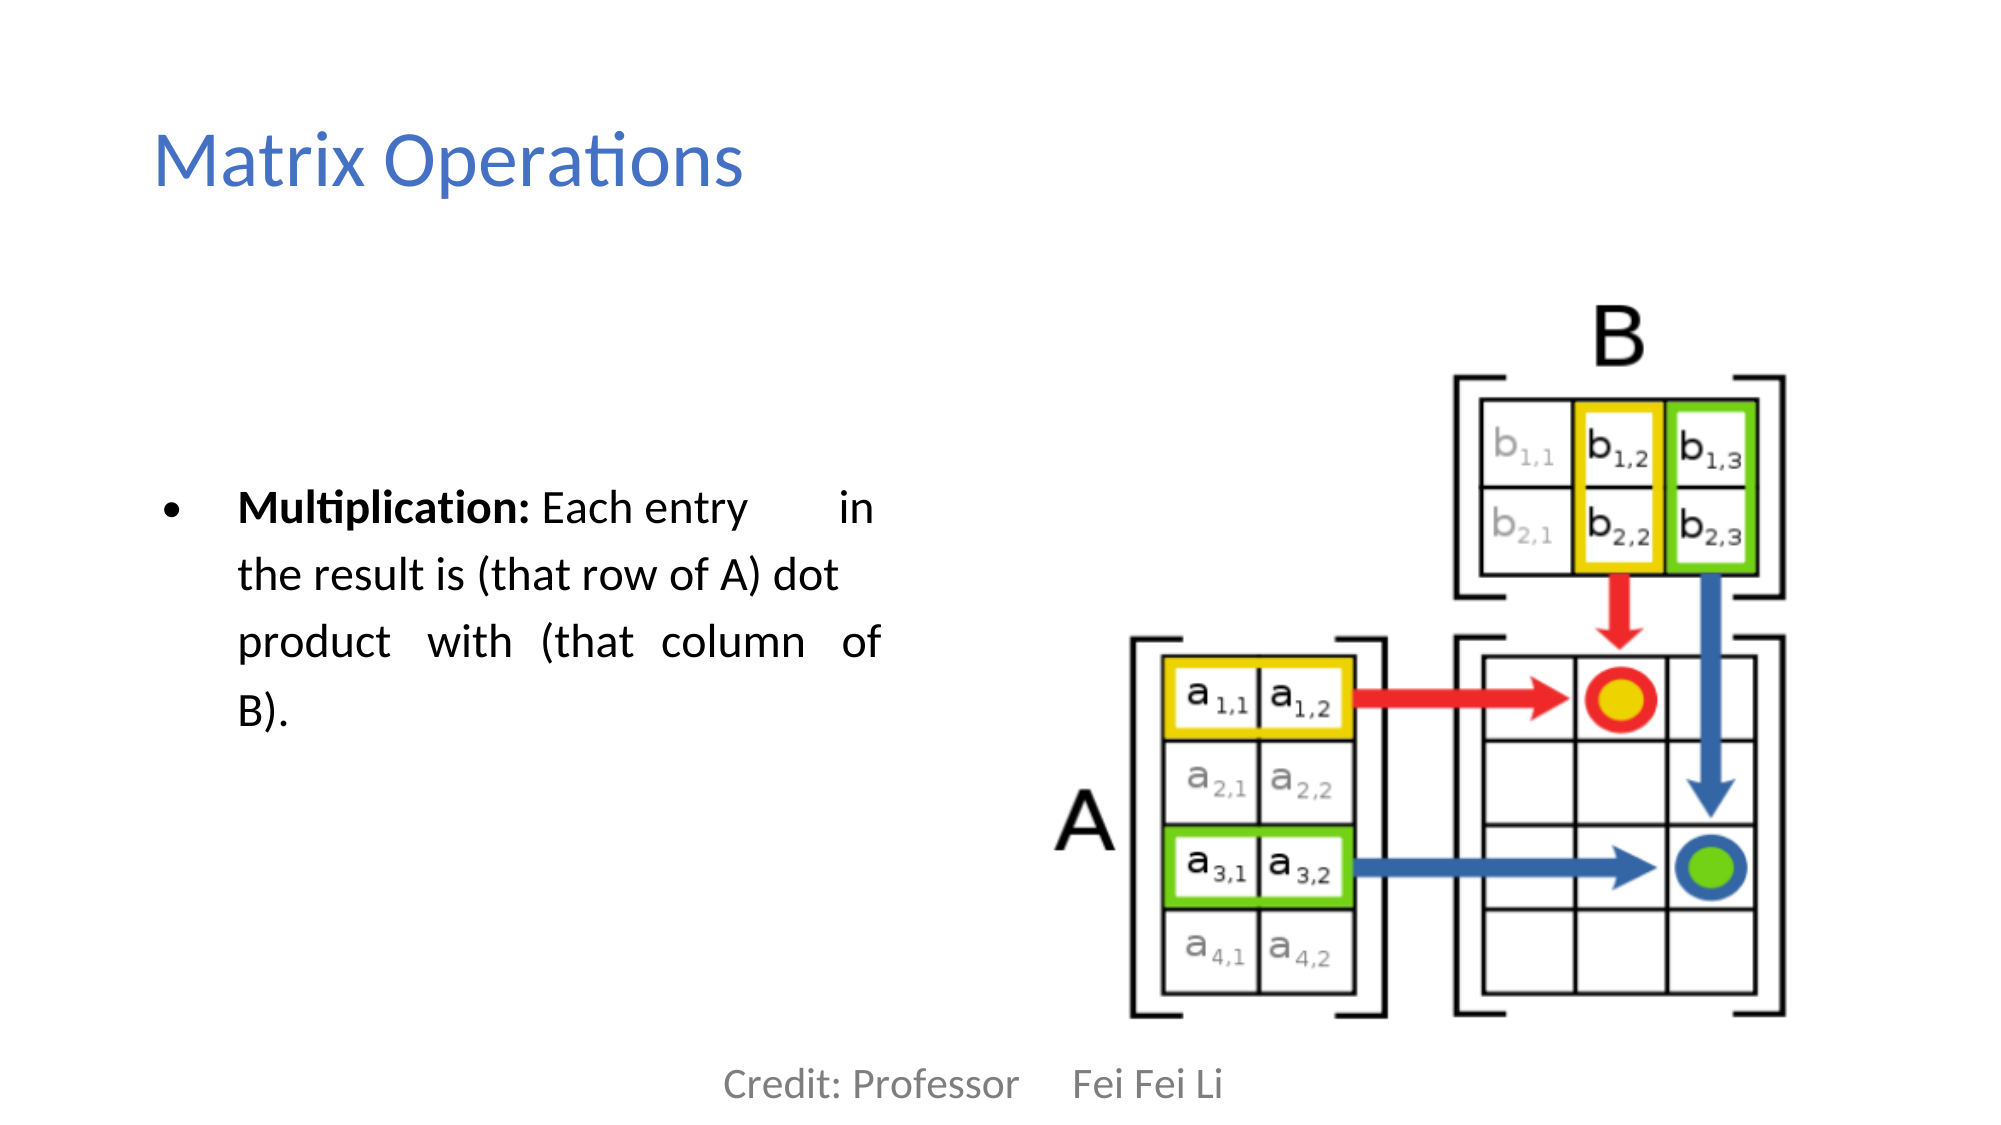

Matrix Operations

•
Multiplication: Each entry
in
the result is (that row of A) dot
product
B).
with
(that
column
of
Credit: Professor
Fei Fei Li